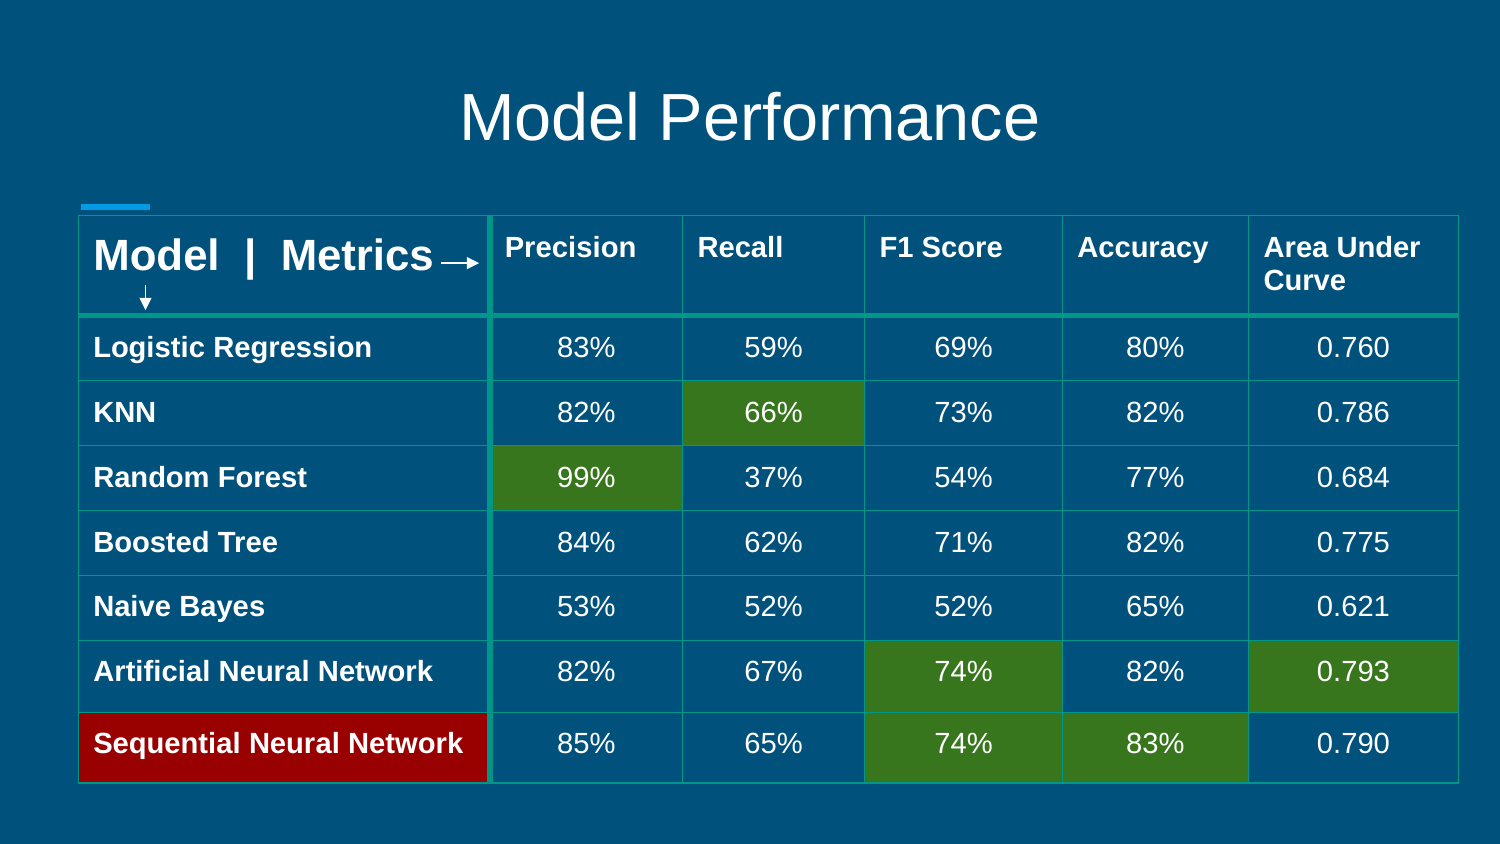

# Model Performance
| Model | Metrics | Precision | Recall | F1 Score | Accuracy | Area Under Curve |
| --- | --- | --- | --- | --- | --- |
| Logistic Regression | 83% | 59% | 69% | 80% | 0.760 |
| KNN | 82% | 66% | 73% | 82% | 0.786 |
| Random Forest | 99% | 37% | 54% | 77% | 0.684 |
| Boosted Tree | 84% | 62% | 71% | 82% | 0.775 |
| Naive Bayes | 53% | 52% | 52% | 65% | 0.621 |
| Artificial Neural Network | 82% | 67% | 74% | 82% | 0.793 |
| Sequential Neural Network | 85% | 65% | 74% | 83% | 0.790 |